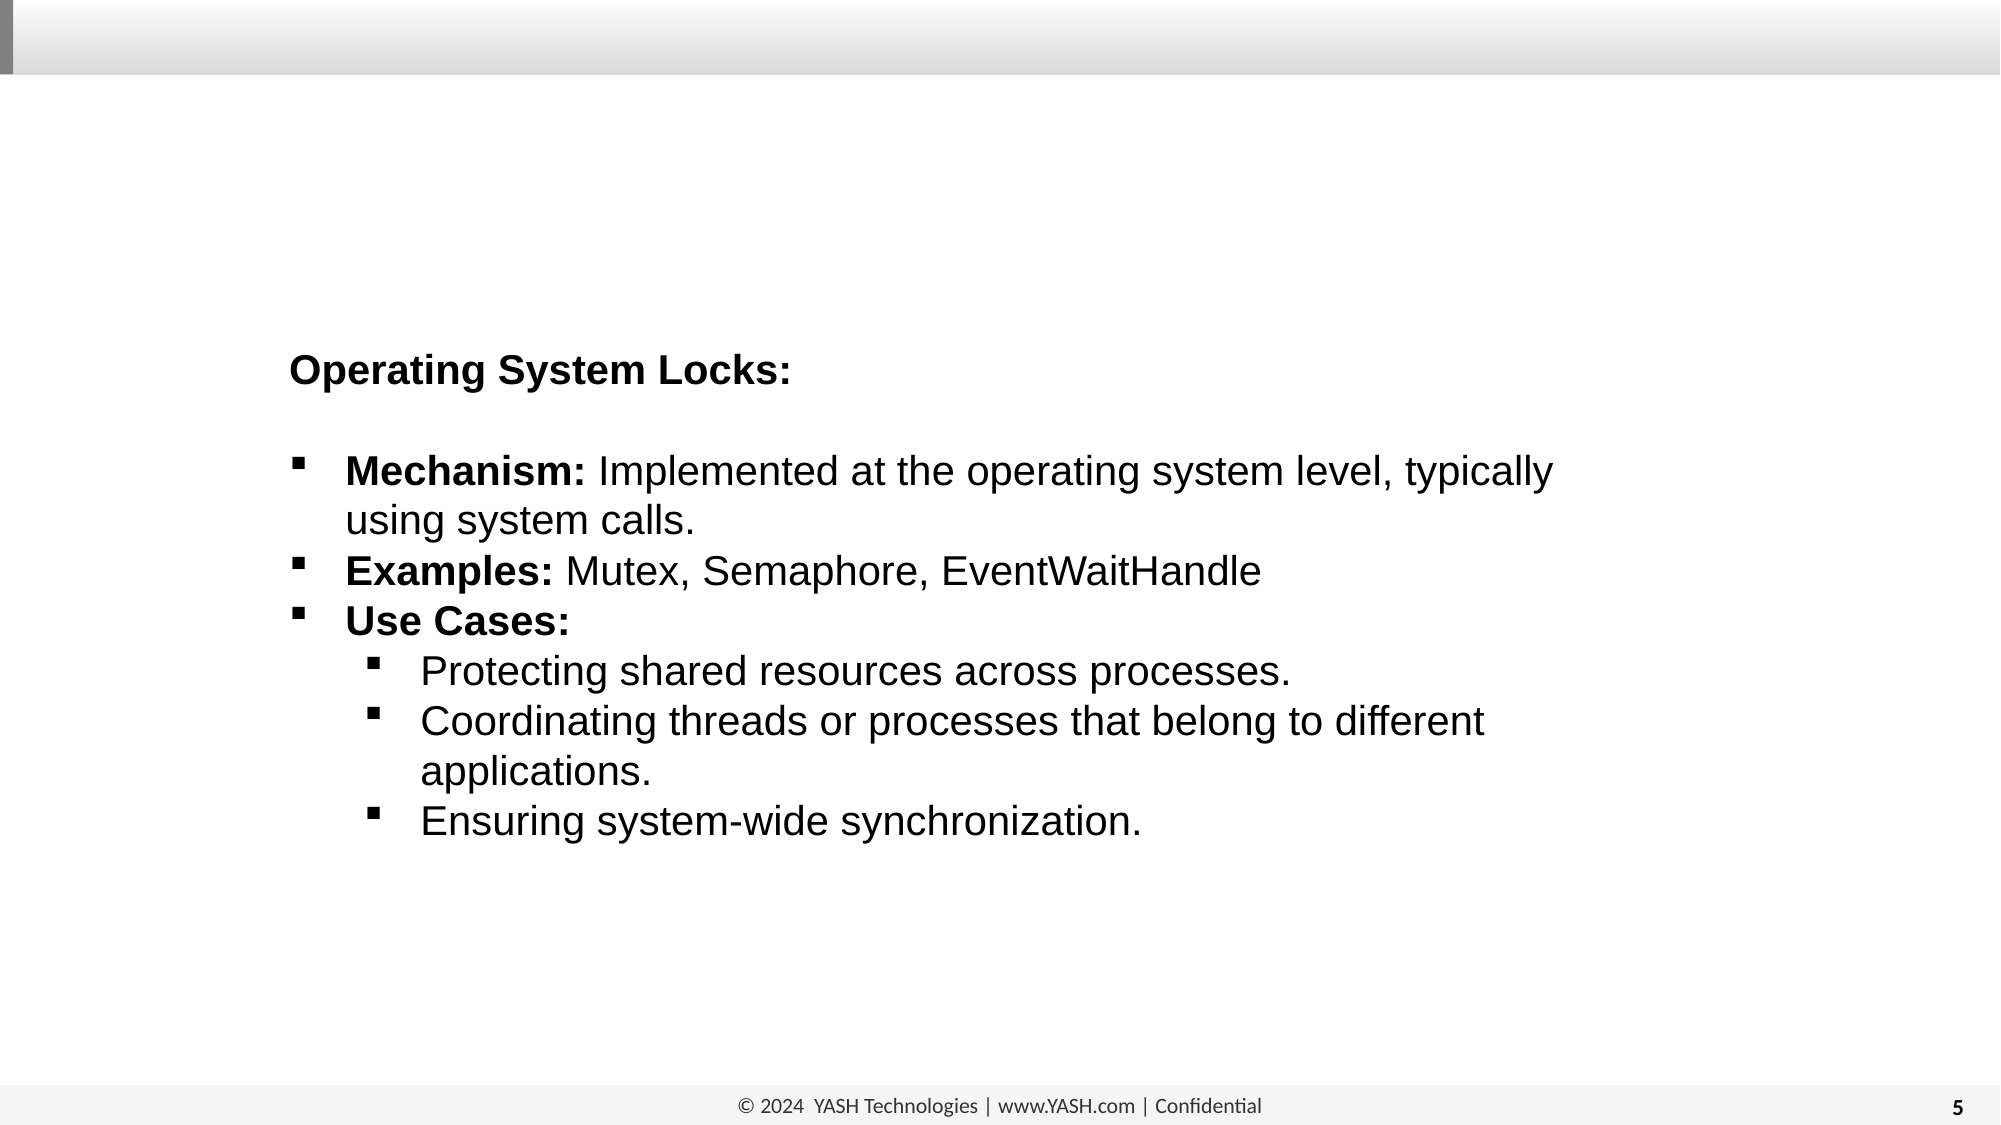

Operating System Locks:

Mechanism: Implemented at the operating system level, typically using system calls.
Examples: Mutex, Semaphore, EventWaitHandle
Use Cases:
Protecting shared resources across processes.
Coordinating threads or processes that belong to different applications.
Ensuring system-wide synchronization.